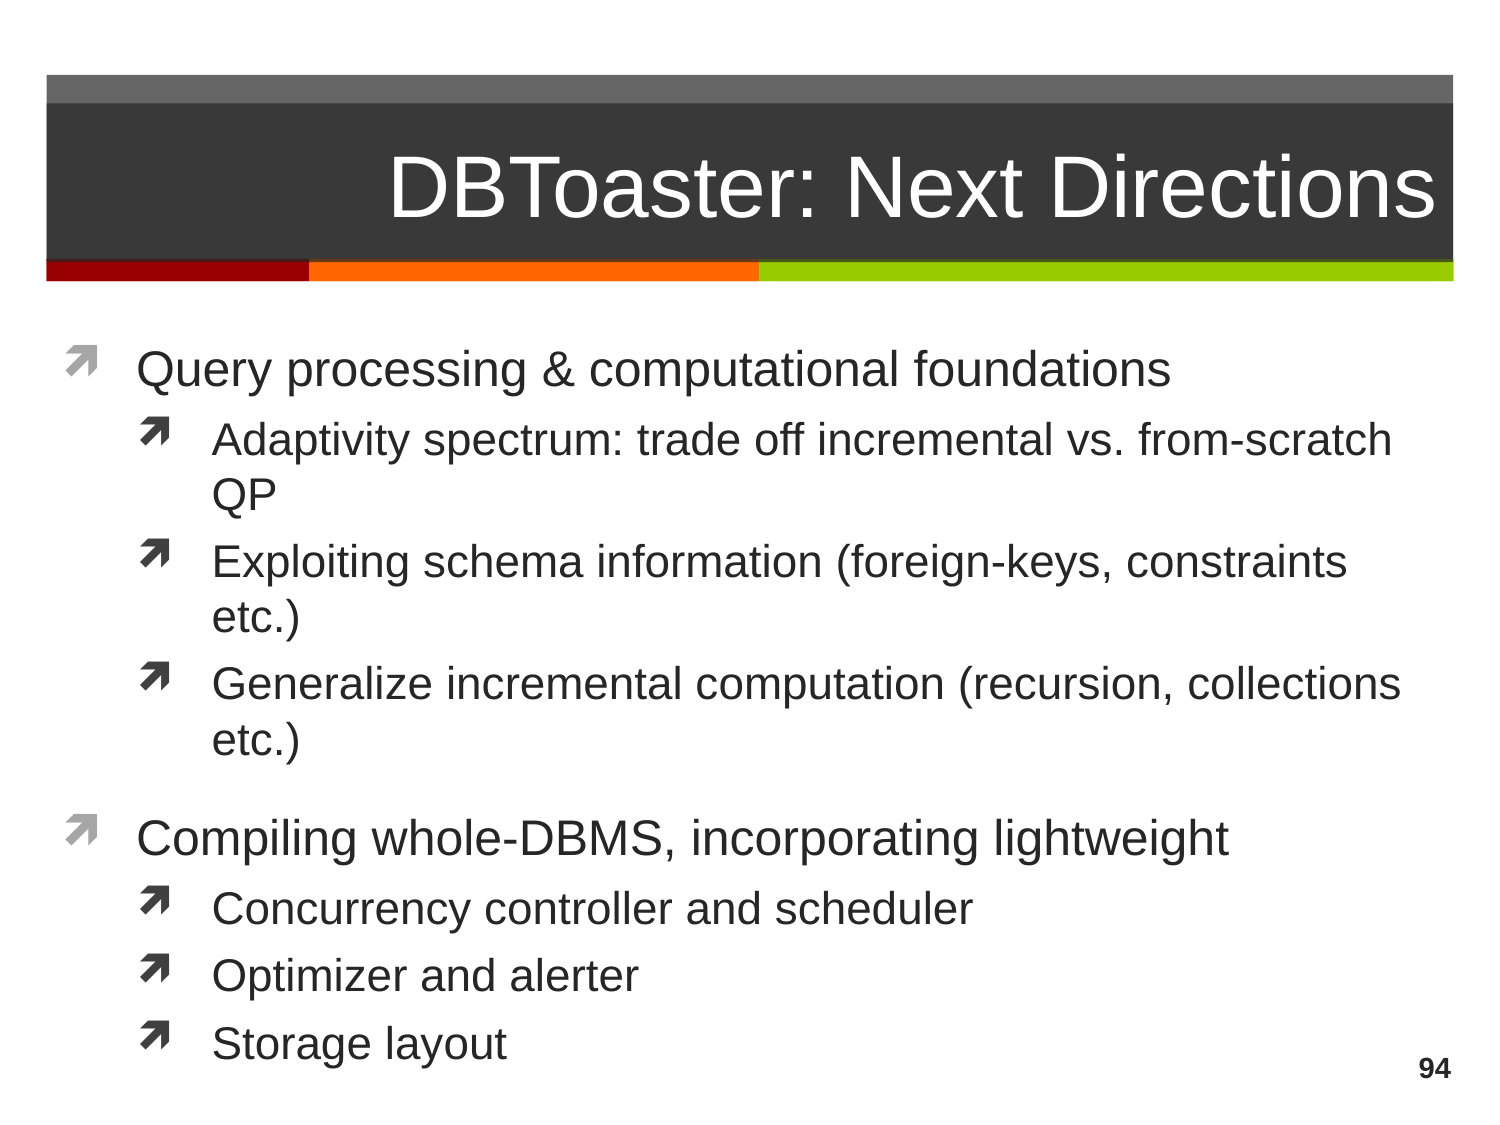

# DBToaster: Next Directions
Query processing & computational foundations
Adaptivity spectrum: trade off incremental vs. from-scratch QP
Exploiting schema information (foreign-keys, constraints etc.)
Generalize incremental computation (recursion, collections etc.)
Compiling whole-DBMS, incorporating lightweight
Concurrency controller and scheduler
Optimizer and alerter
Storage layout